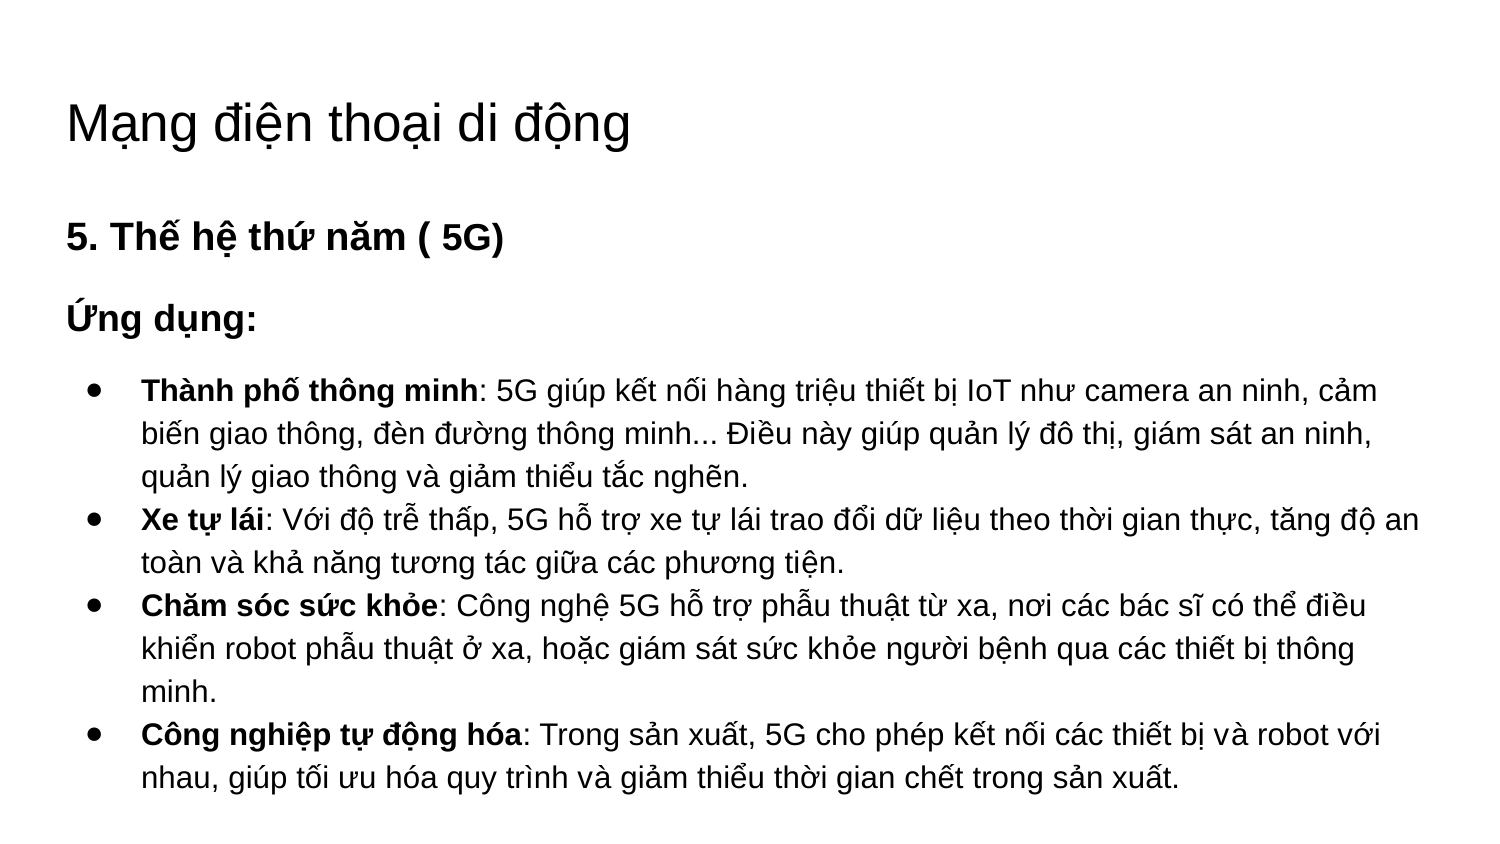

# Mạng điện thoại di động
5. Thế hệ thứ năm ( 5G)
Ứng dụng:
Thành phố thông minh: 5G giúp kết nối hàng triệu thiết bị IoT như camera an ninh, cảm biến giao thông, đèn đường thông minh... Điều này giúp quản lý đô thị, giám sát an ninh, quản lý giao thông và giảm thiểu tắc nghẽn.
Xe tự lái: Với độ trễ thấp, 5G hỗ trợ xe tự lái trao đổi dữ liệu theo thời gian thực, tăng độ an toàn và khả năng tương tác giữa các phương tiện.
Chăm sóc sức khỏe: Công nghệ 5G hỗ trợ phẫu thuật từ xa, nơi các bác sĩ có thể điều khiển robot phẫu thuật ở xa, hoặc giám sát sức khỏe người bệnh qua các thiết bị thông minh.
Công nghiệp tự động hóa: Trong sản xuất, 5G cho phép kết nối các thiết bị và robot với nhau, giúp tối ưu hóa quy trình và giảm thiểu thời gian chết trong sản xuất.